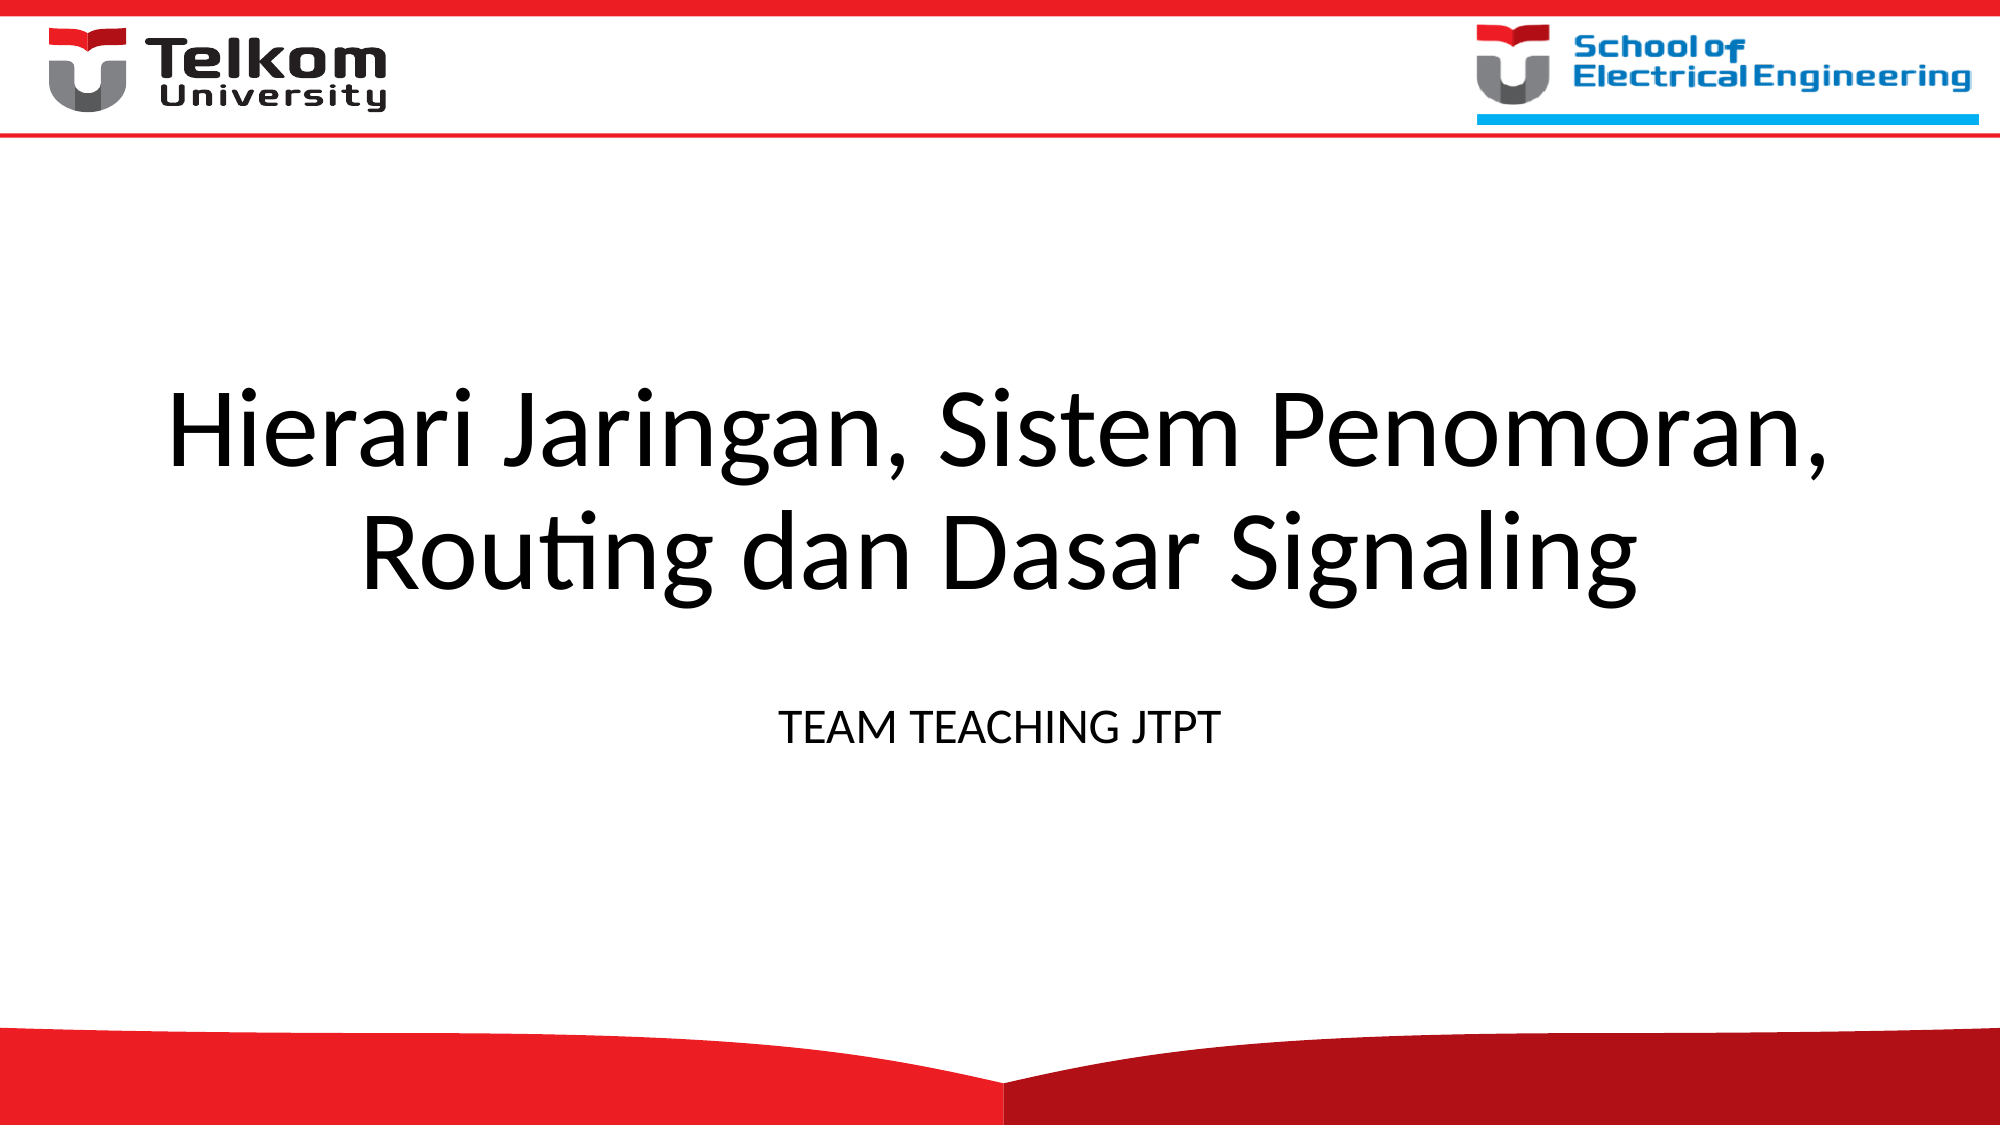

# Hierari Jaringan, Sistem Penomoran, Routing dan Dasar Signaling
TEAM TEACHING JTPT